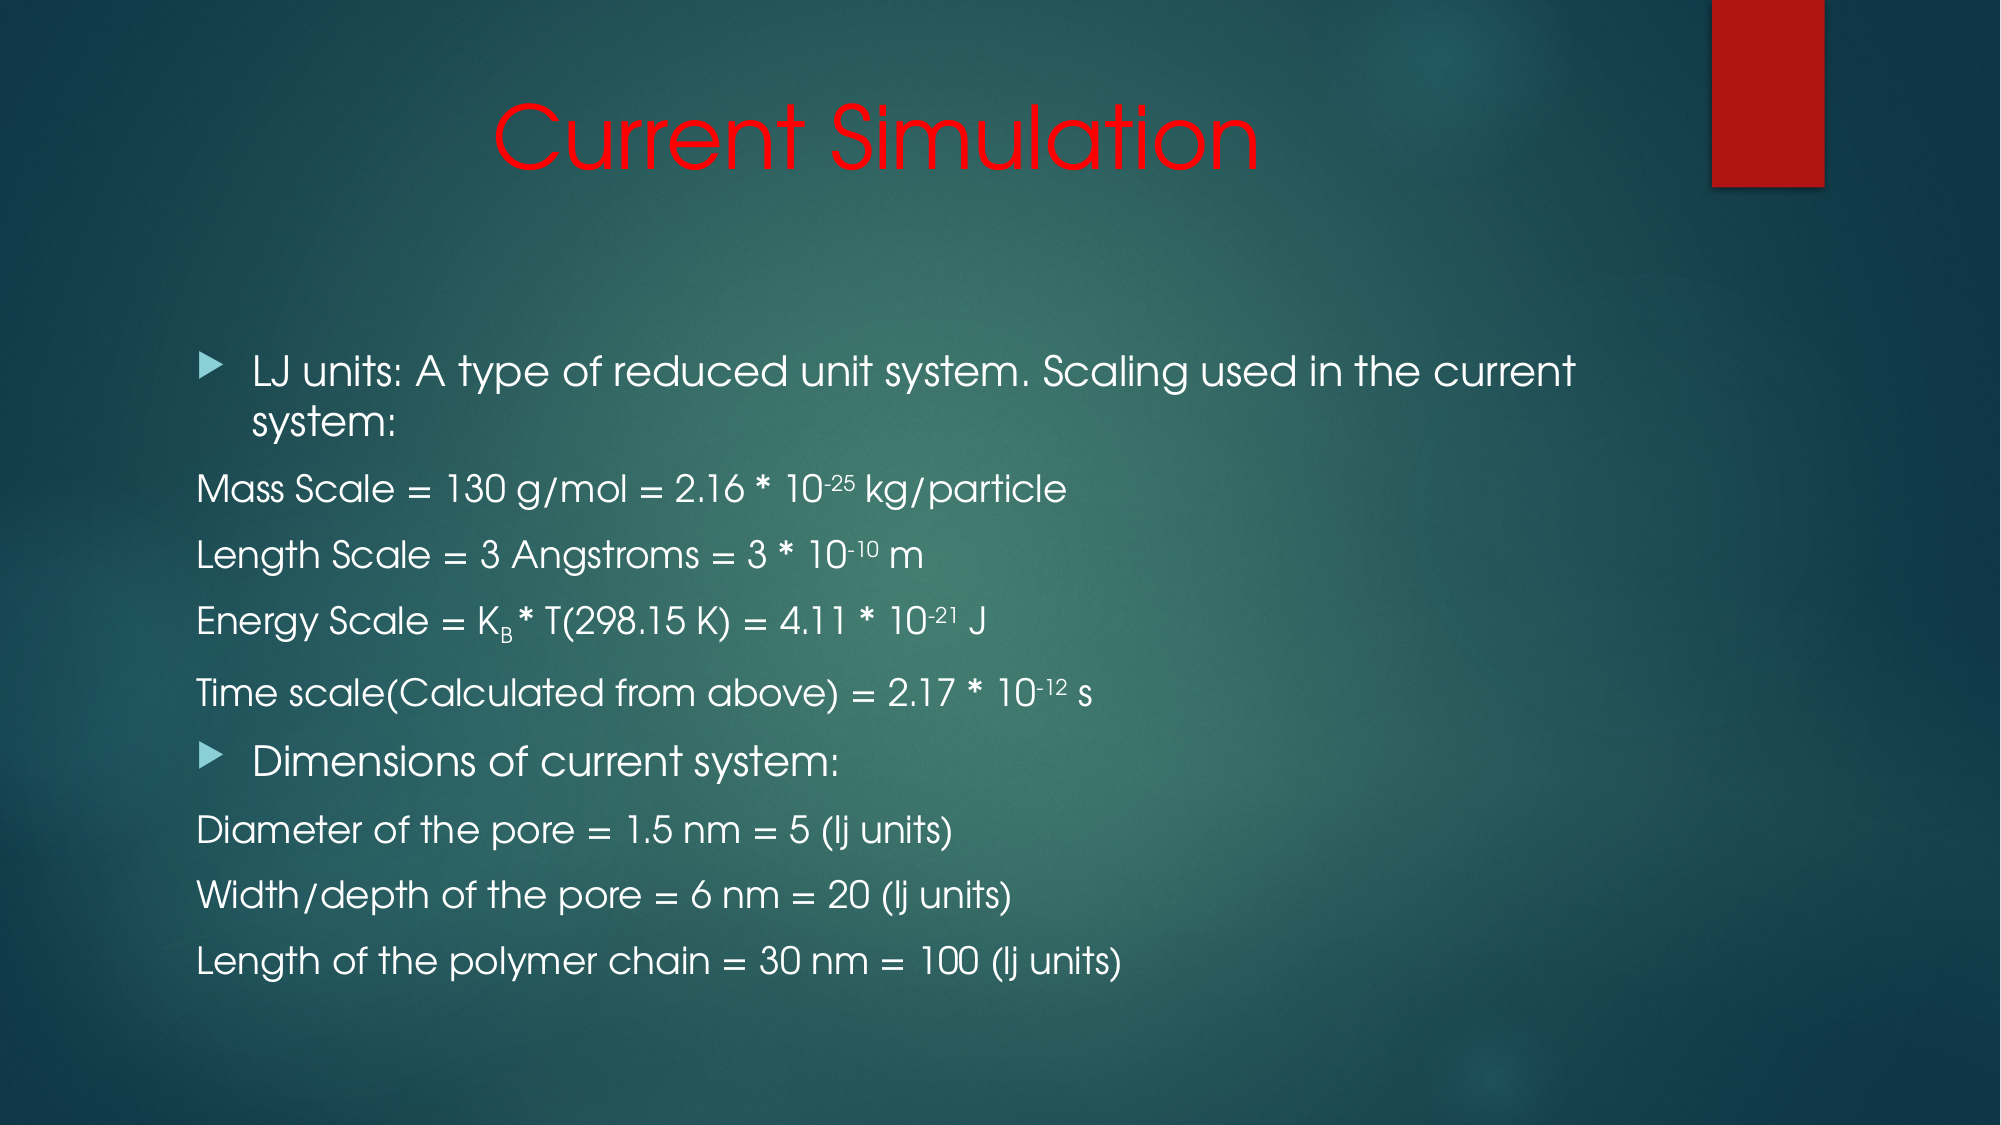

# Current Simulation
LJ units: A type of reduced unit system. Scaling used in the current system:
Mass Scale = 130 g/mol = 2.16 * 10-25 kg/particle
Length Scale = 3 Angstroms = 3 * 10-10 m
Energy Scale = KB * T(298.15 K) = 4.11 * 10-21 J
Time scale(Calculated from above) = 2.17 * 10-12 s
Dimensions of current system:
Diameter of the pore = 1.5 nm = 5 (lj units)
Width/depth of the pore = 6 nm = 20 (lj units)
Length of the polymer chain = 30 nm = 100 (lj units)